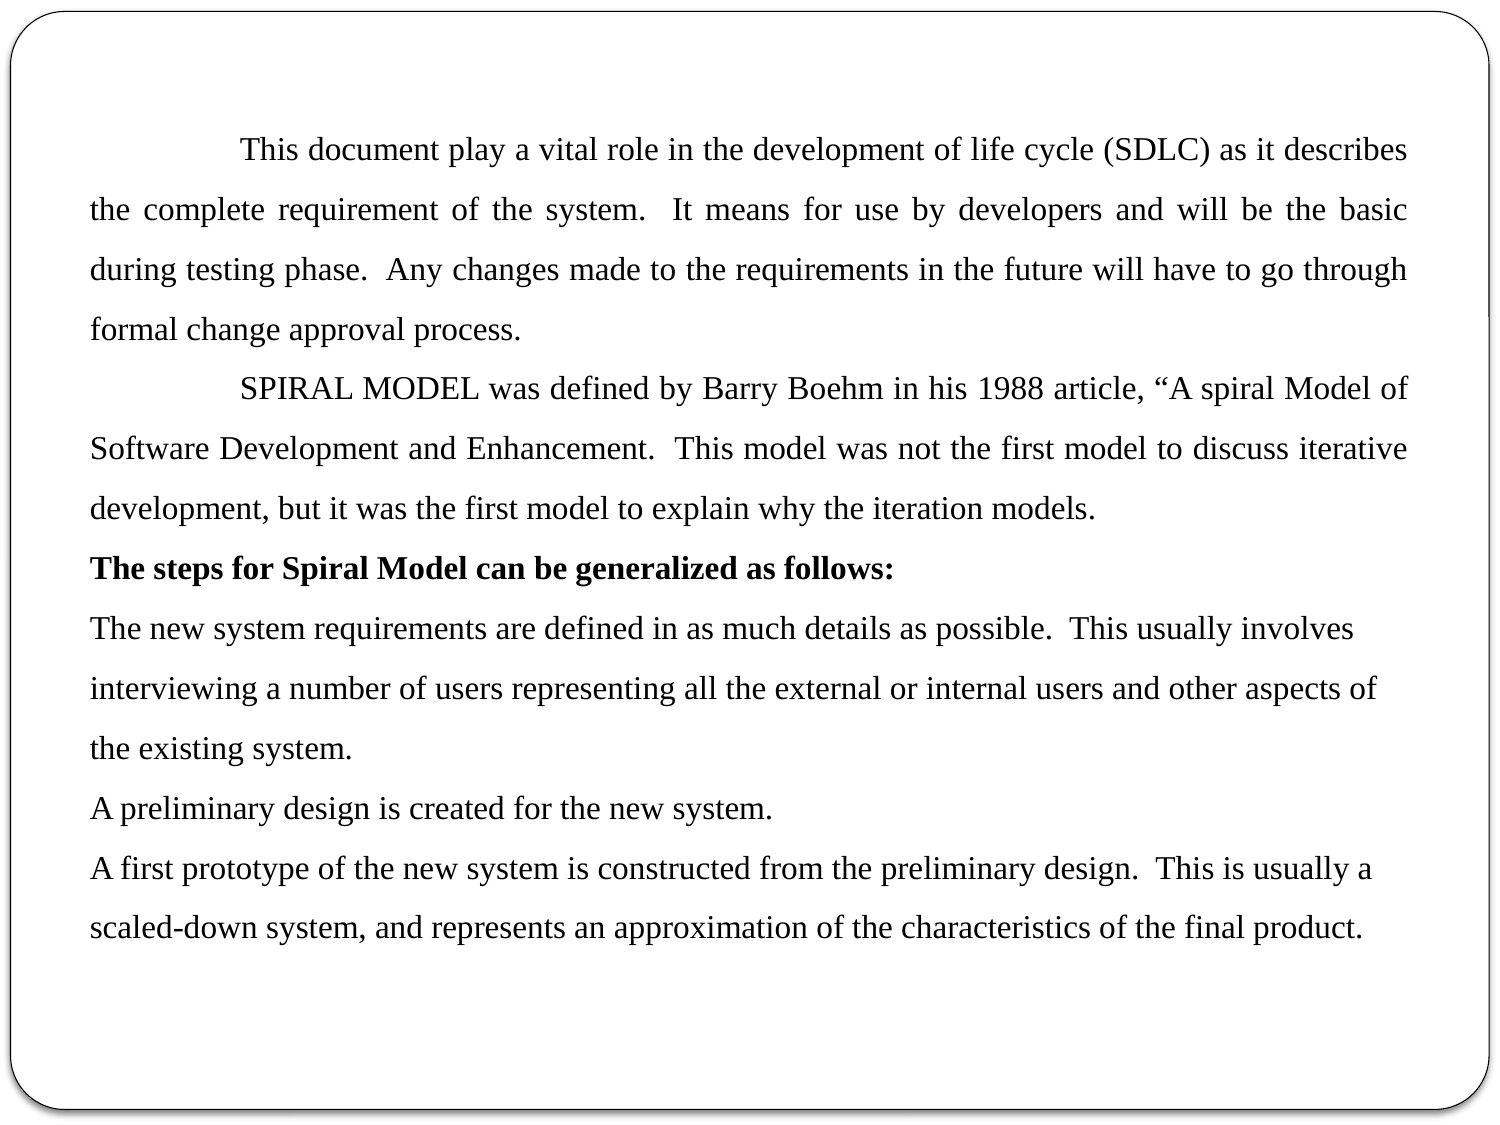

This document play a vital role in the development of life cycle (SDLC) as it describes the complete requirement of the system.  It means for use by developers and will be the basic during testing phase.  Any changes made to the requirements in the future will have to go through formal change approval process.
	SPIRAL MODEL was defined by Barry Boehm in his 1988 article, “A spiral Model of Software Development and Enhancement.  This model was not the first model to discuss iterative development, but it was the first model to explain why the iteration models.
The steps for Spiral Model can be generalized as follows:
The new system requirements are defined in as much details as possible.  This usually involves interviewing a number of users representing all the external or internal users and other aspects of the existing system.
A preliminary design is created for the new system.
A first prototype of the new system is constructed from the preliminary design.  This is usually a scaled-down system, and represents an approximation of the characteristics of the final product.